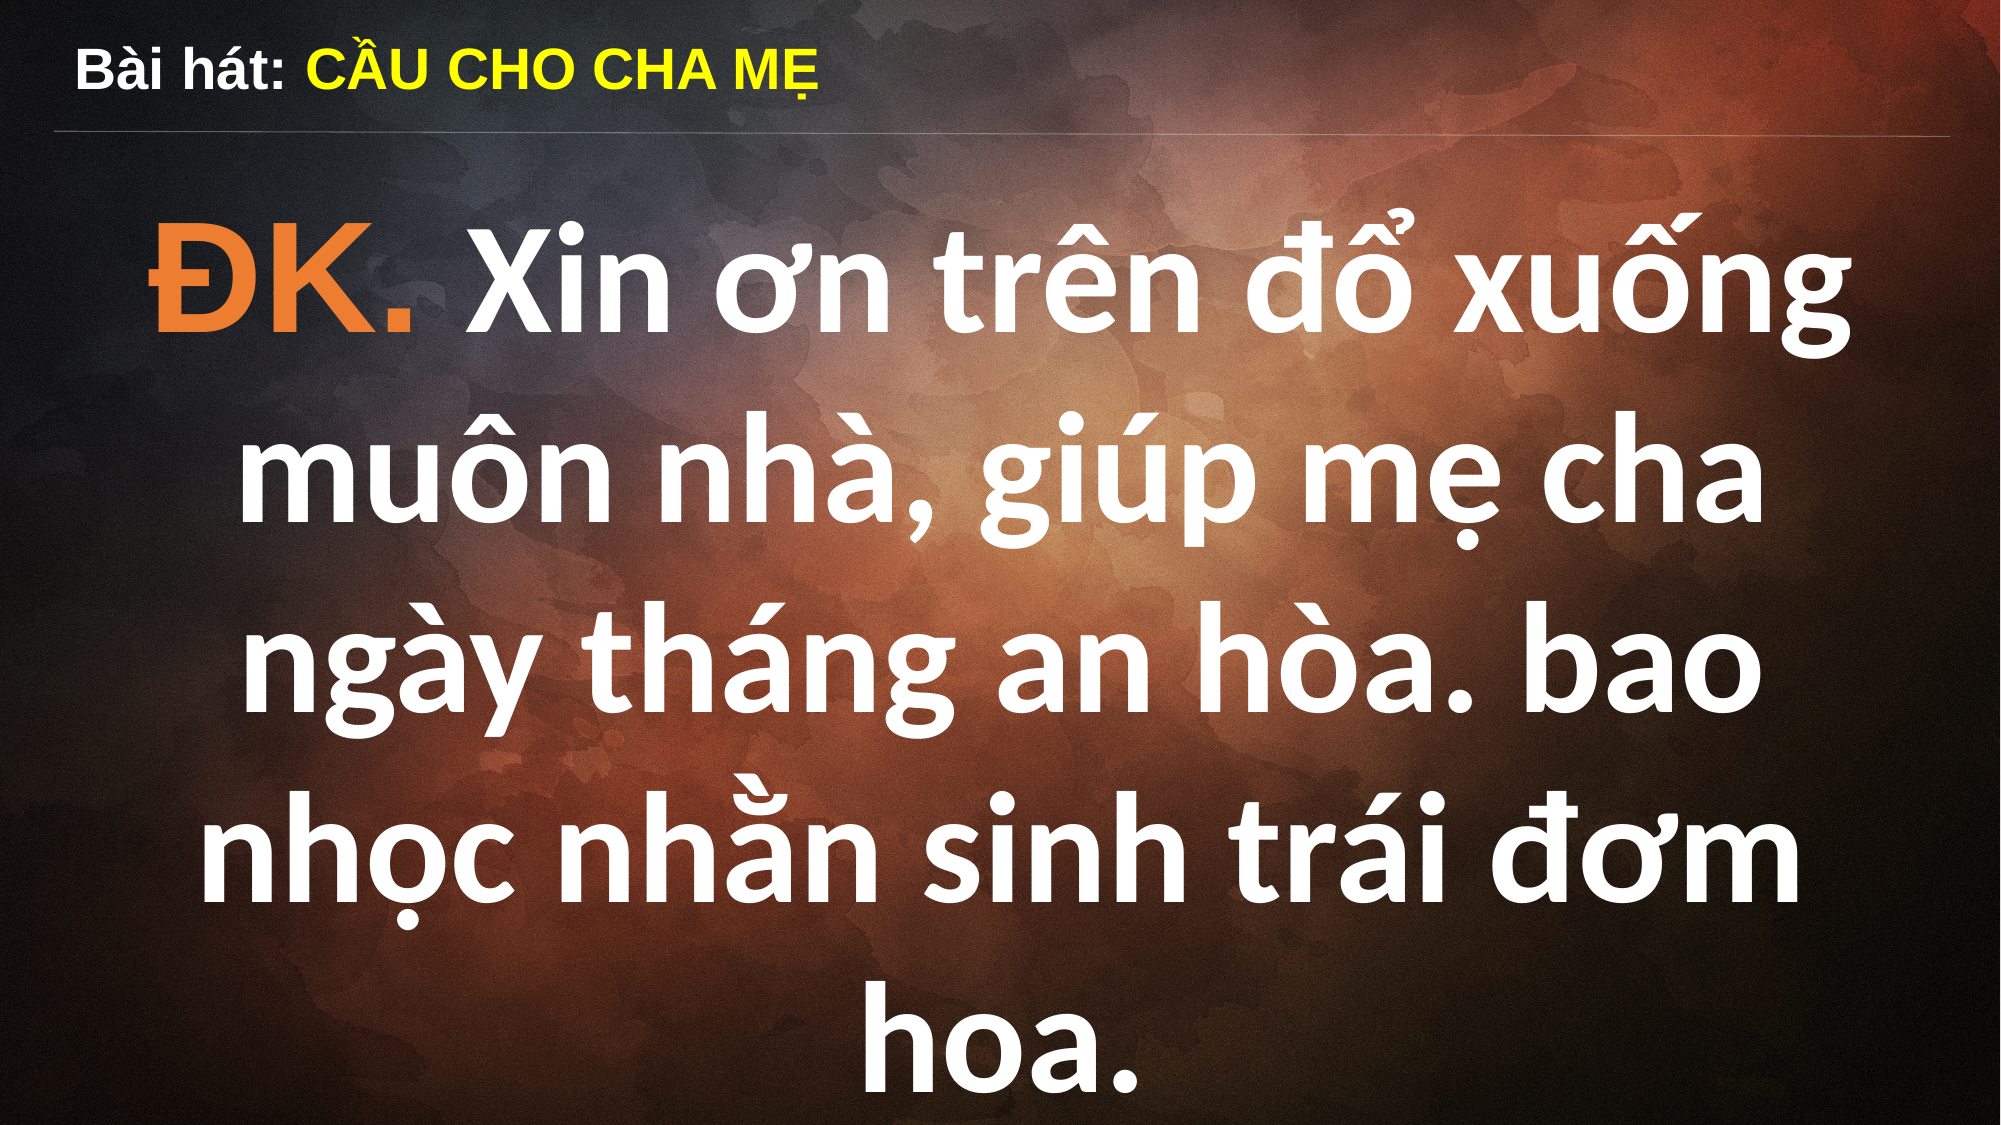

Bài hát: CẦU CHO CHA MẸ
ĐK. Xin ơn trên đổ xuống muôn nhà, giúp mẹ cha ngày tháng an hòa. bao nhọc nhằn sinh trái đơm hoa.